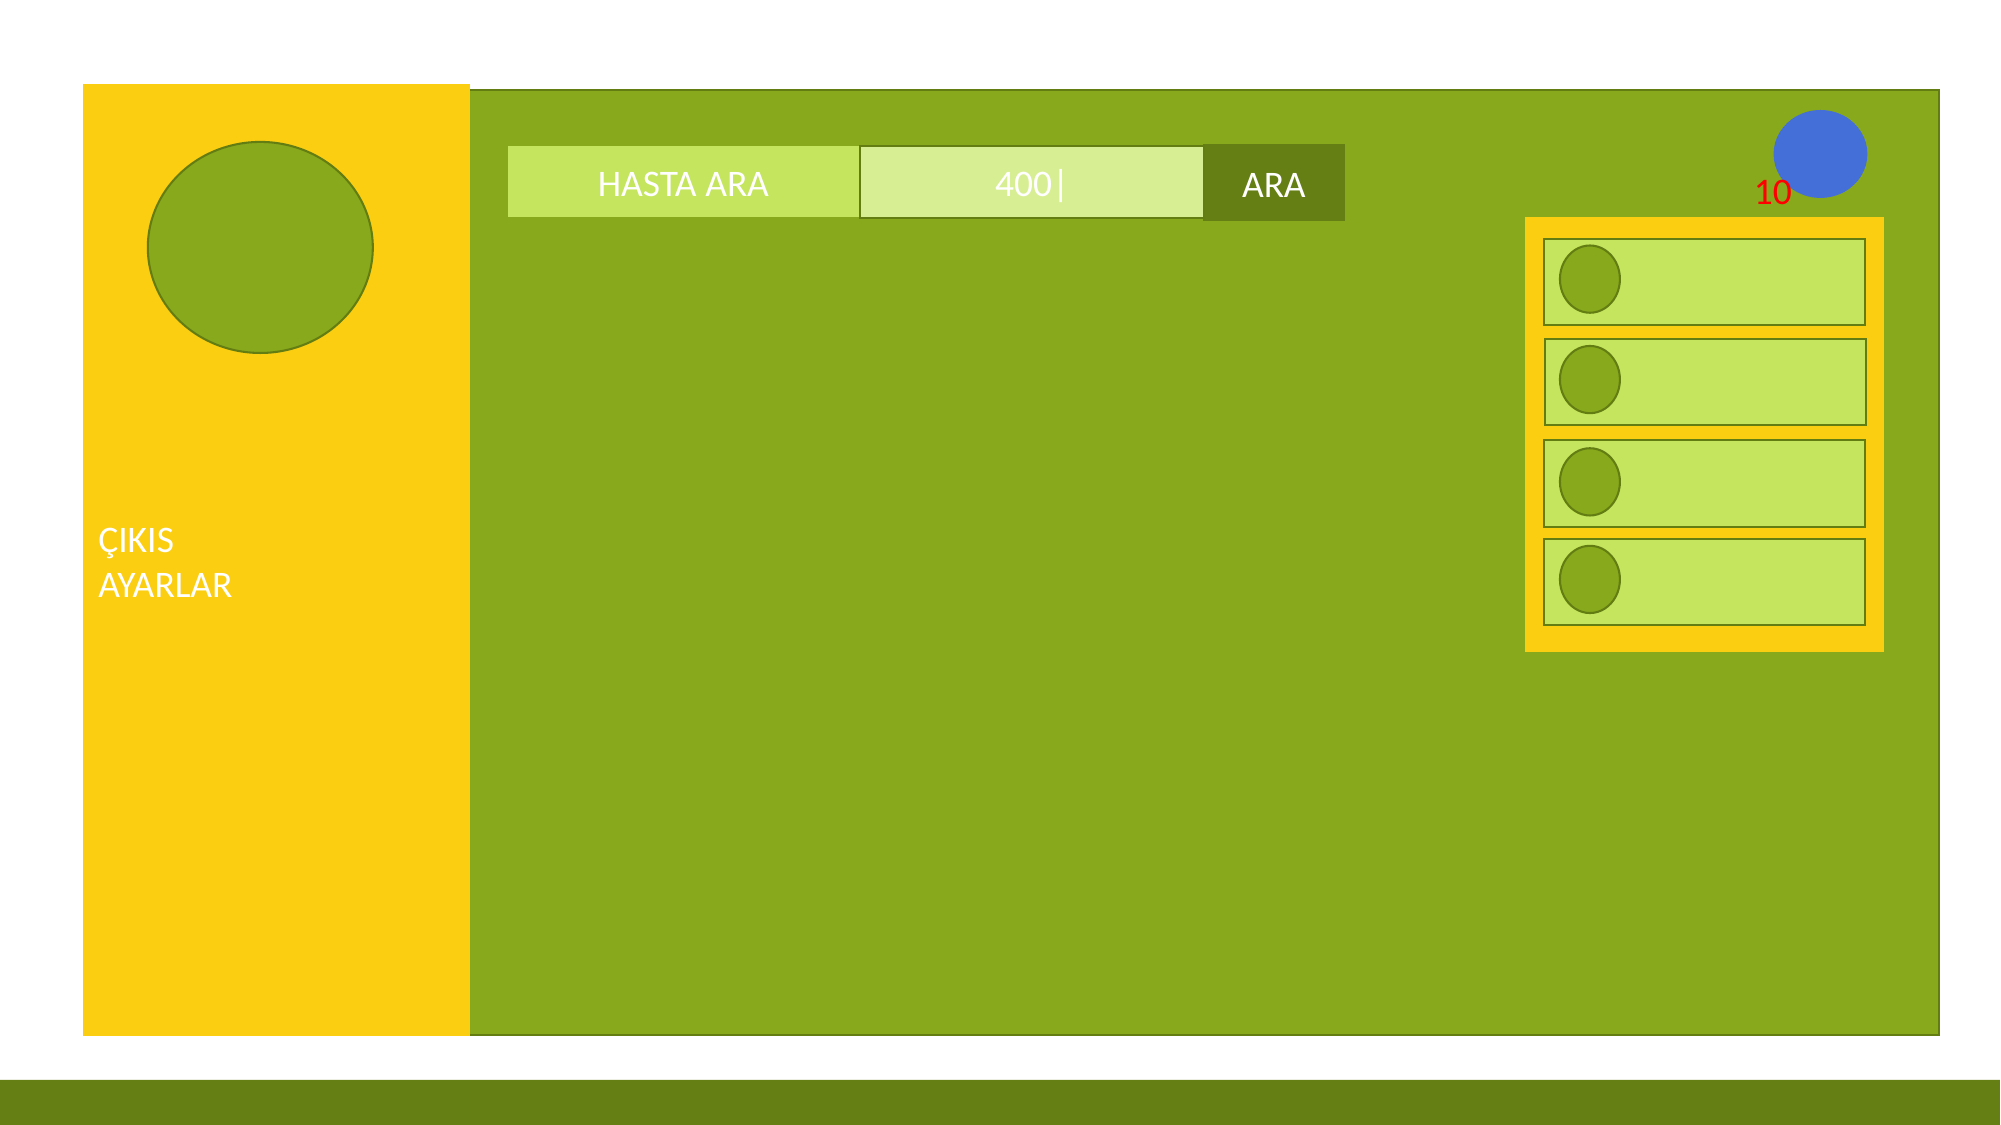

ÇIKIS
AYARLAR

HASTA ARA
ARA
400|
10